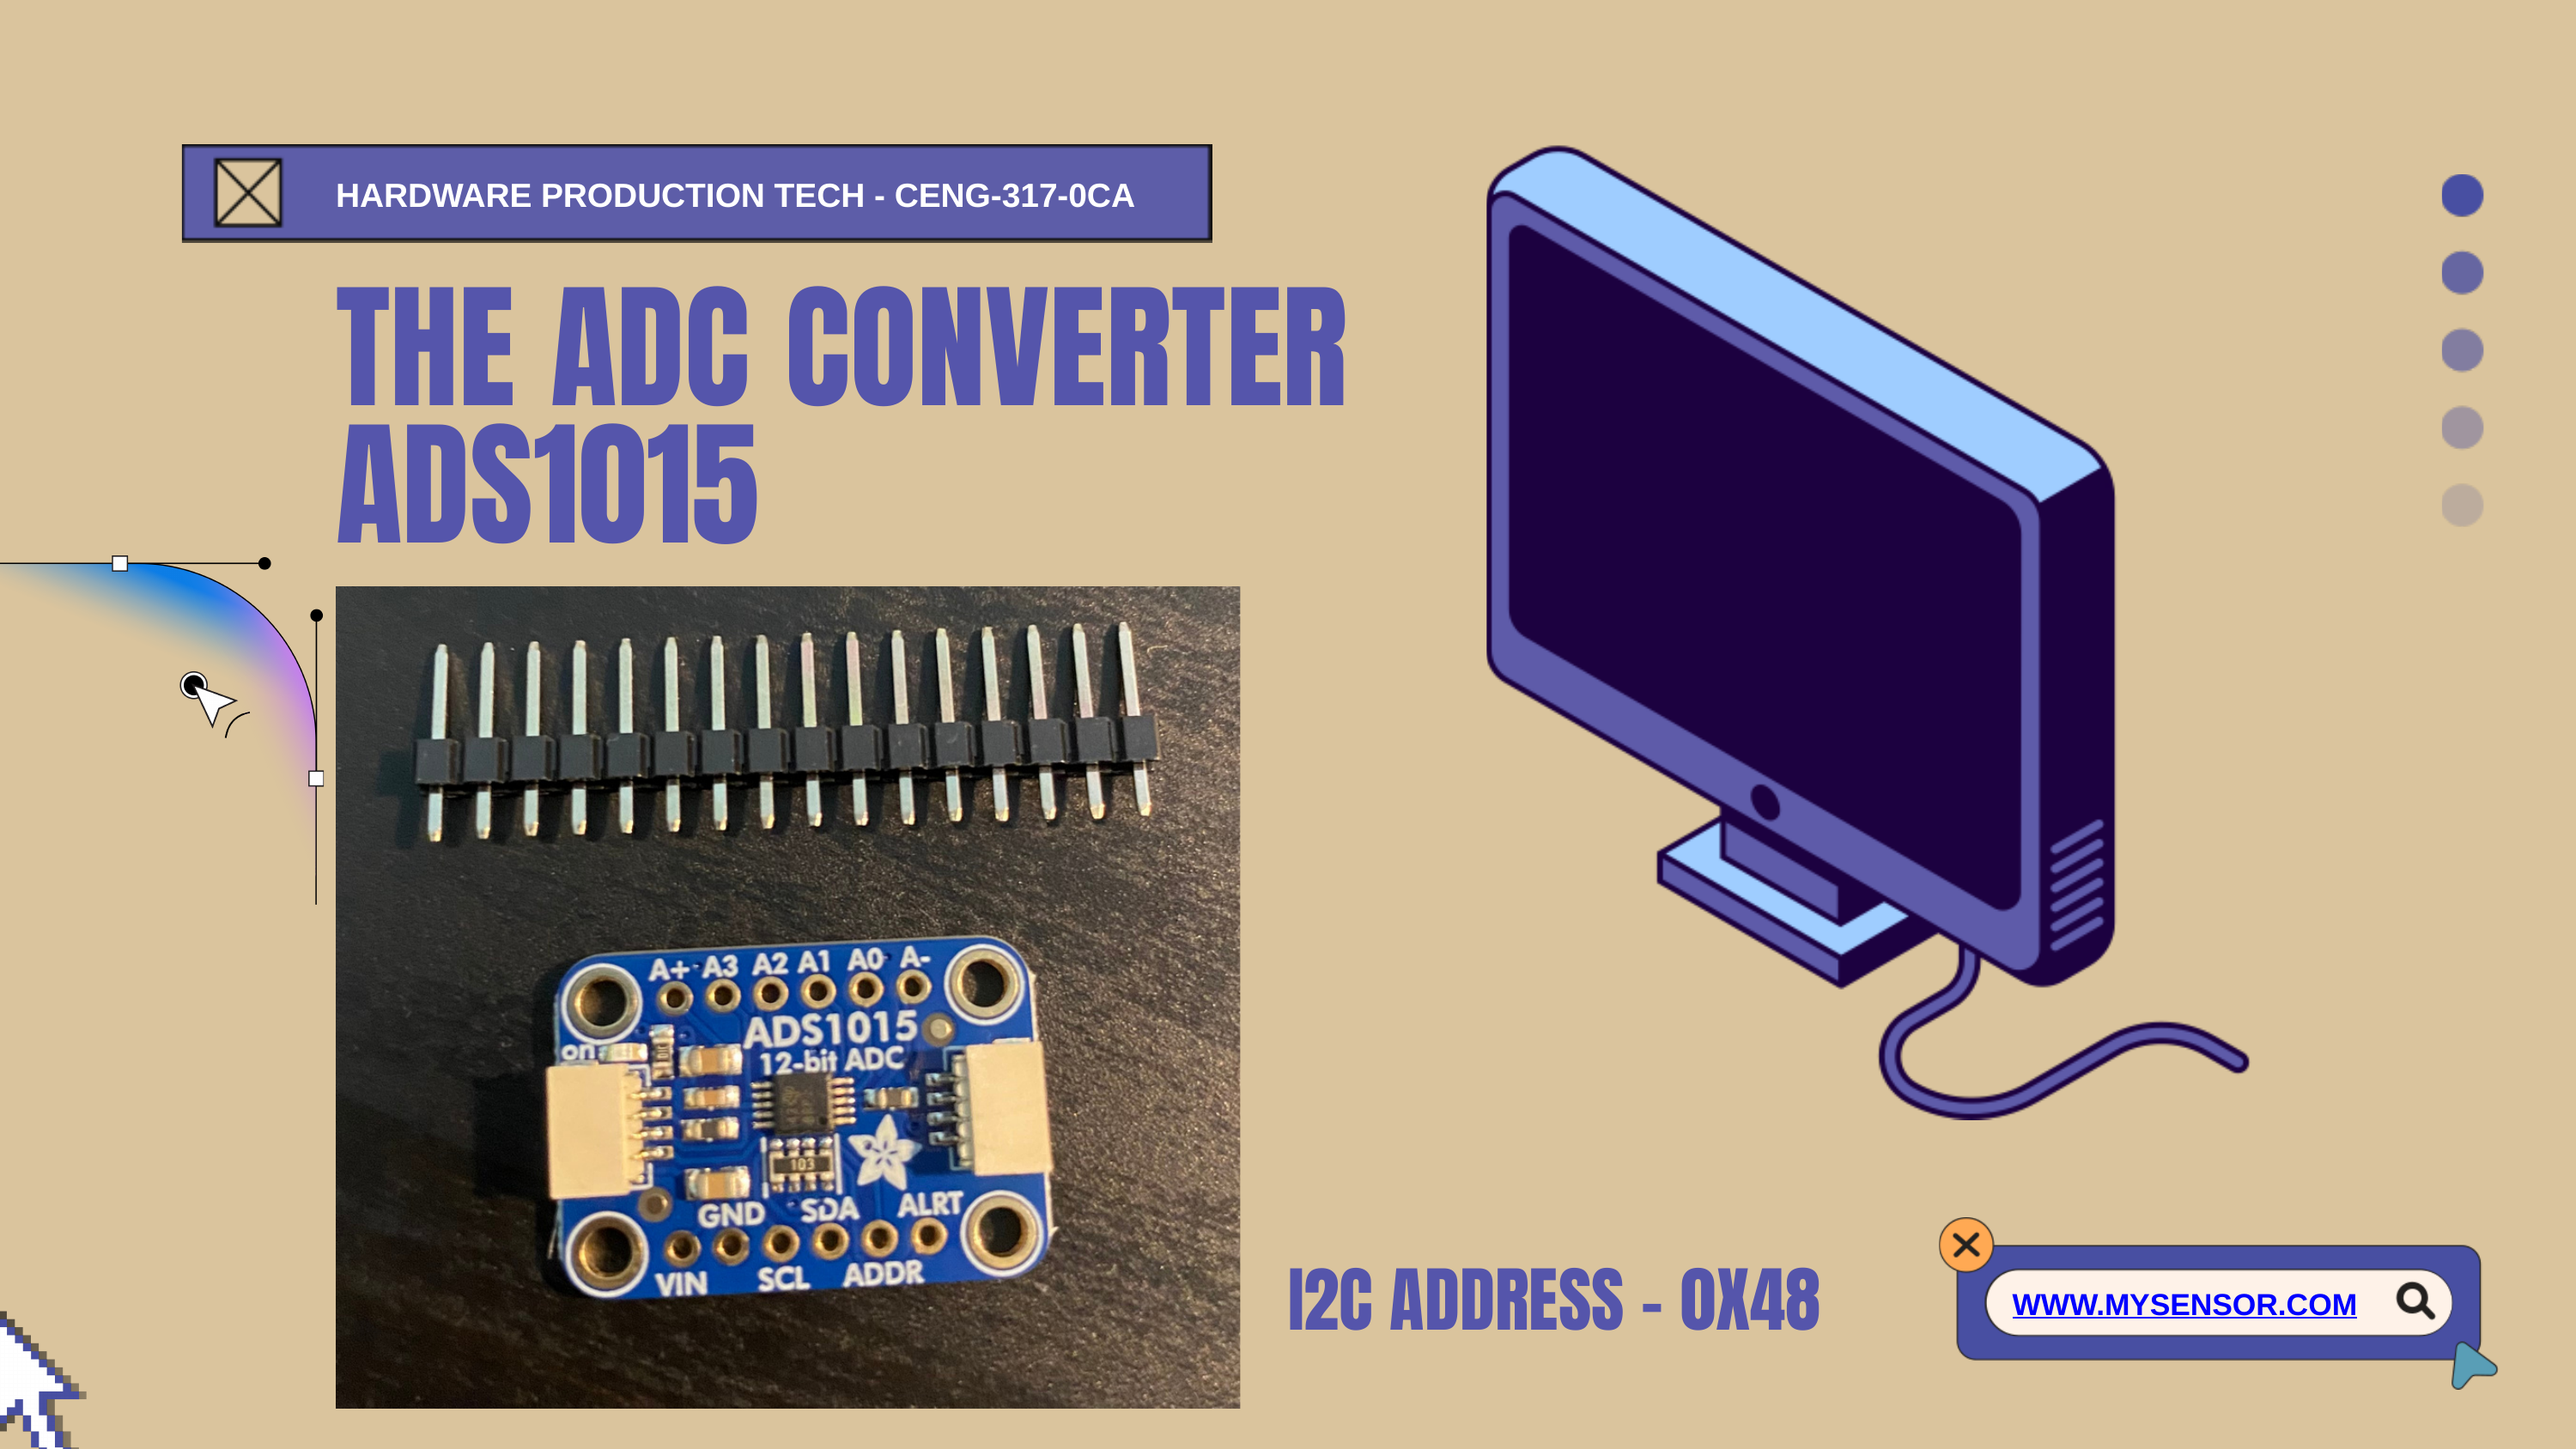

HARDWARE PRODUCTION TECH - CENG-317-0CA
THE ADC CONVERTER
ADS1015

I2C ADDRESS - 0X48
WWW.MYSENSOR.COM